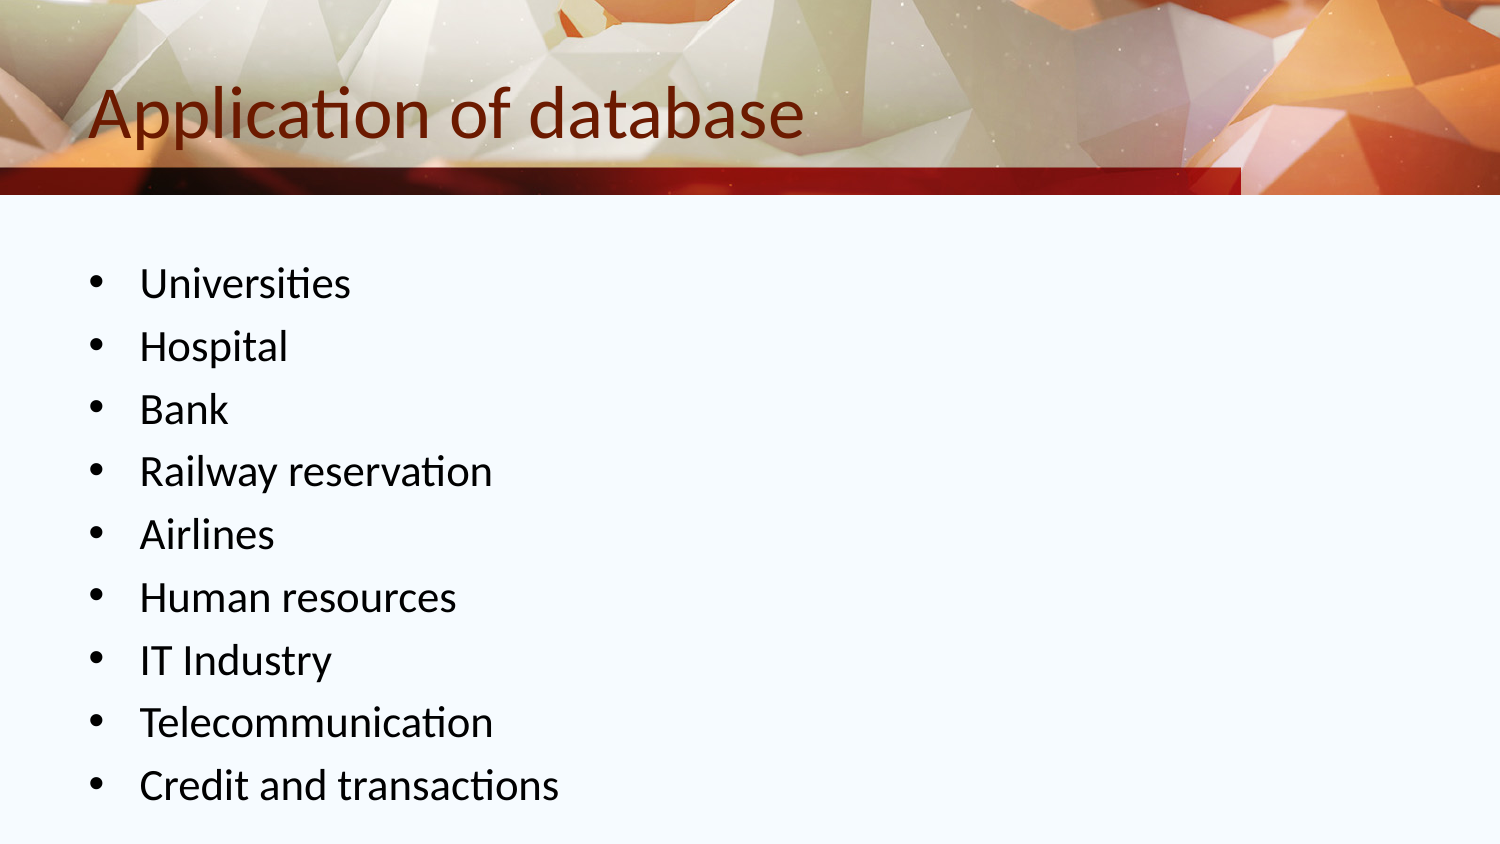

# Application of database
Universities
Hospital
Bank
Railway reservation
Airlines
Human resources
IT Industry
Telecommunication
Credit and transactions